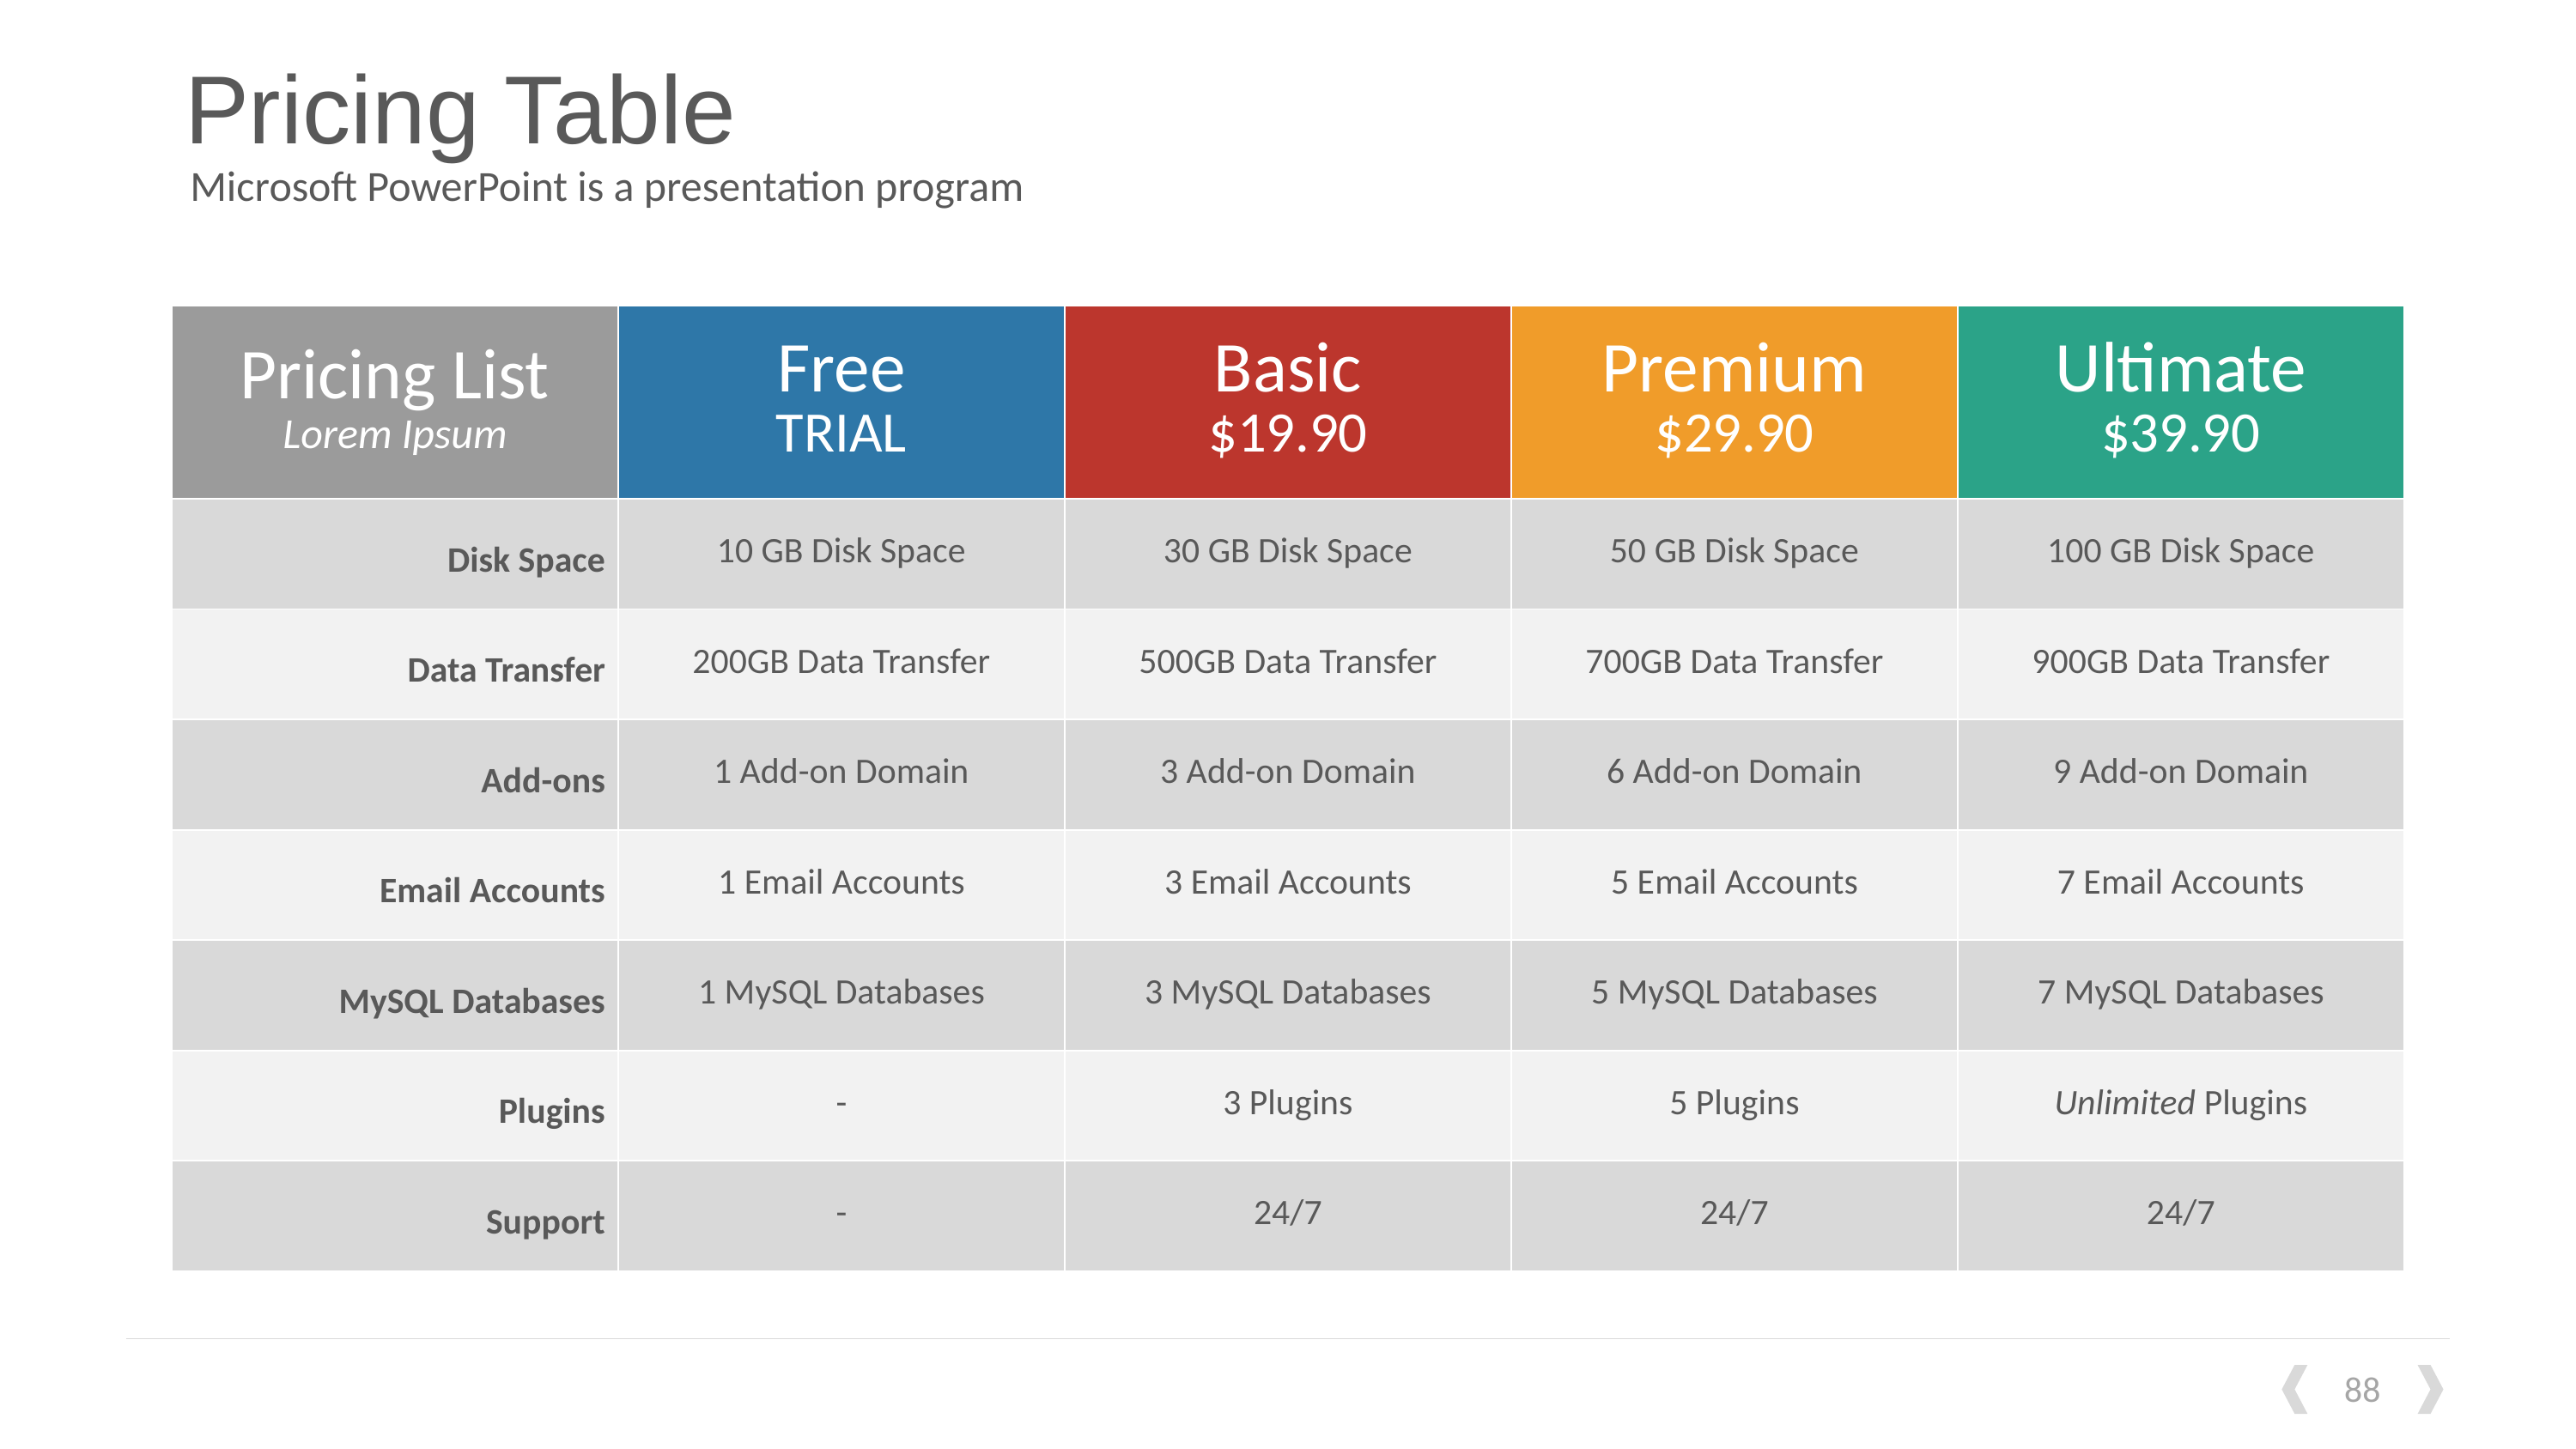

# Pricing Table
Microsoft PowerPoint is a presentation program
| Pricing List Lorem Ipsum | Free TRIAL | Basic $19.90 | Premium $29.90 | Ultimate $39.90 |
| --- | --- | --- | --- | --- |
| Disk Space | 10 GB Disk Space | 30 GB Disk Space | 50 GB Disk Space | 100 GB Disk Space |
| Data Transfer | 200GB Data Transfer | 500GB Data Transfer | 700GB Data Transfer | 900GB Data Transfer |
| Add-ons | 1 Add-on Domain | 3 Add-on Domain | 6 Add-on Domain | 9 Add-on Domain |
| Email Accounts | 1 Email Accounts | 3 Email Accounts | 5 Email Accounts | 7 Email Accounts |
| MySQL Databases | 1 MySQL Databases | 3 MySQL Databases | 5 MySQL Databases | 7 MySQL Databases |
| Plugins | - | 3 Plugins | 5 Plugins | Unlimited Plugins |
| Support | - | 24/7 | 24/7 | 24/7 |